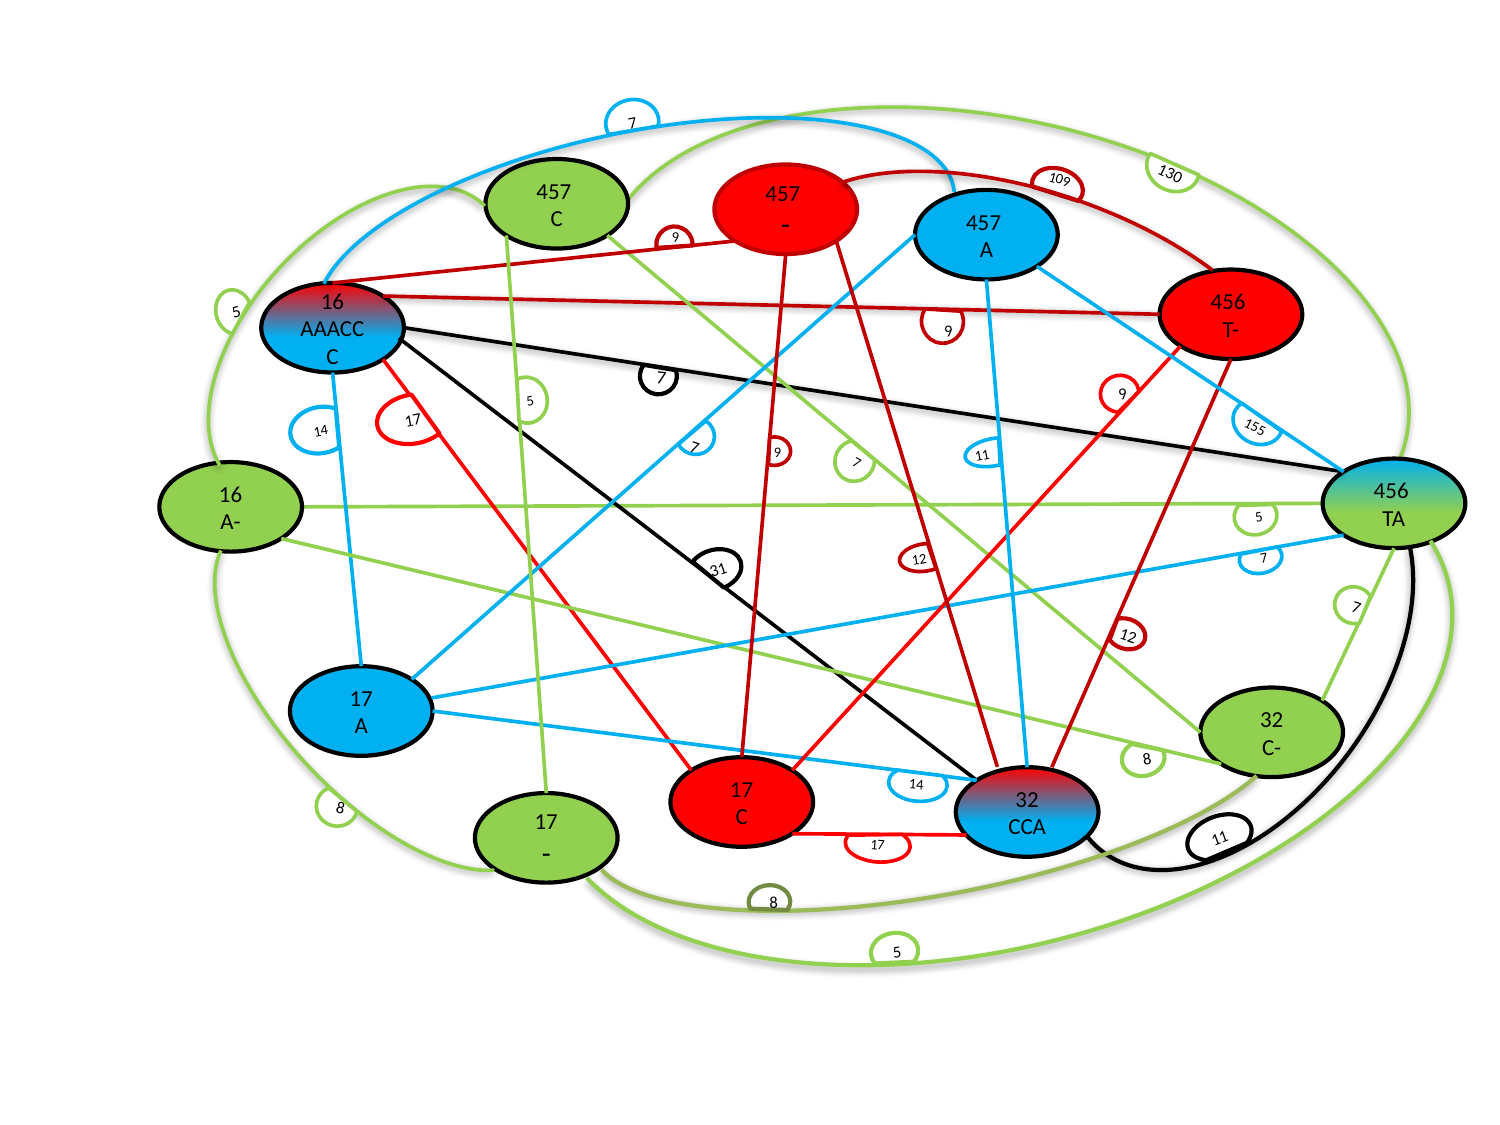

130

7

5
457
C
457
-
109

457
A
9

 7
5
7
12
9
155
456
T-
11
16
AAACCC

9
7
31
9
12
   17
14

5
456
TA
16
A-
5

8

11
7
8
7
17
A

8
32
C-
14
17
C
32
CCA
17
-
17